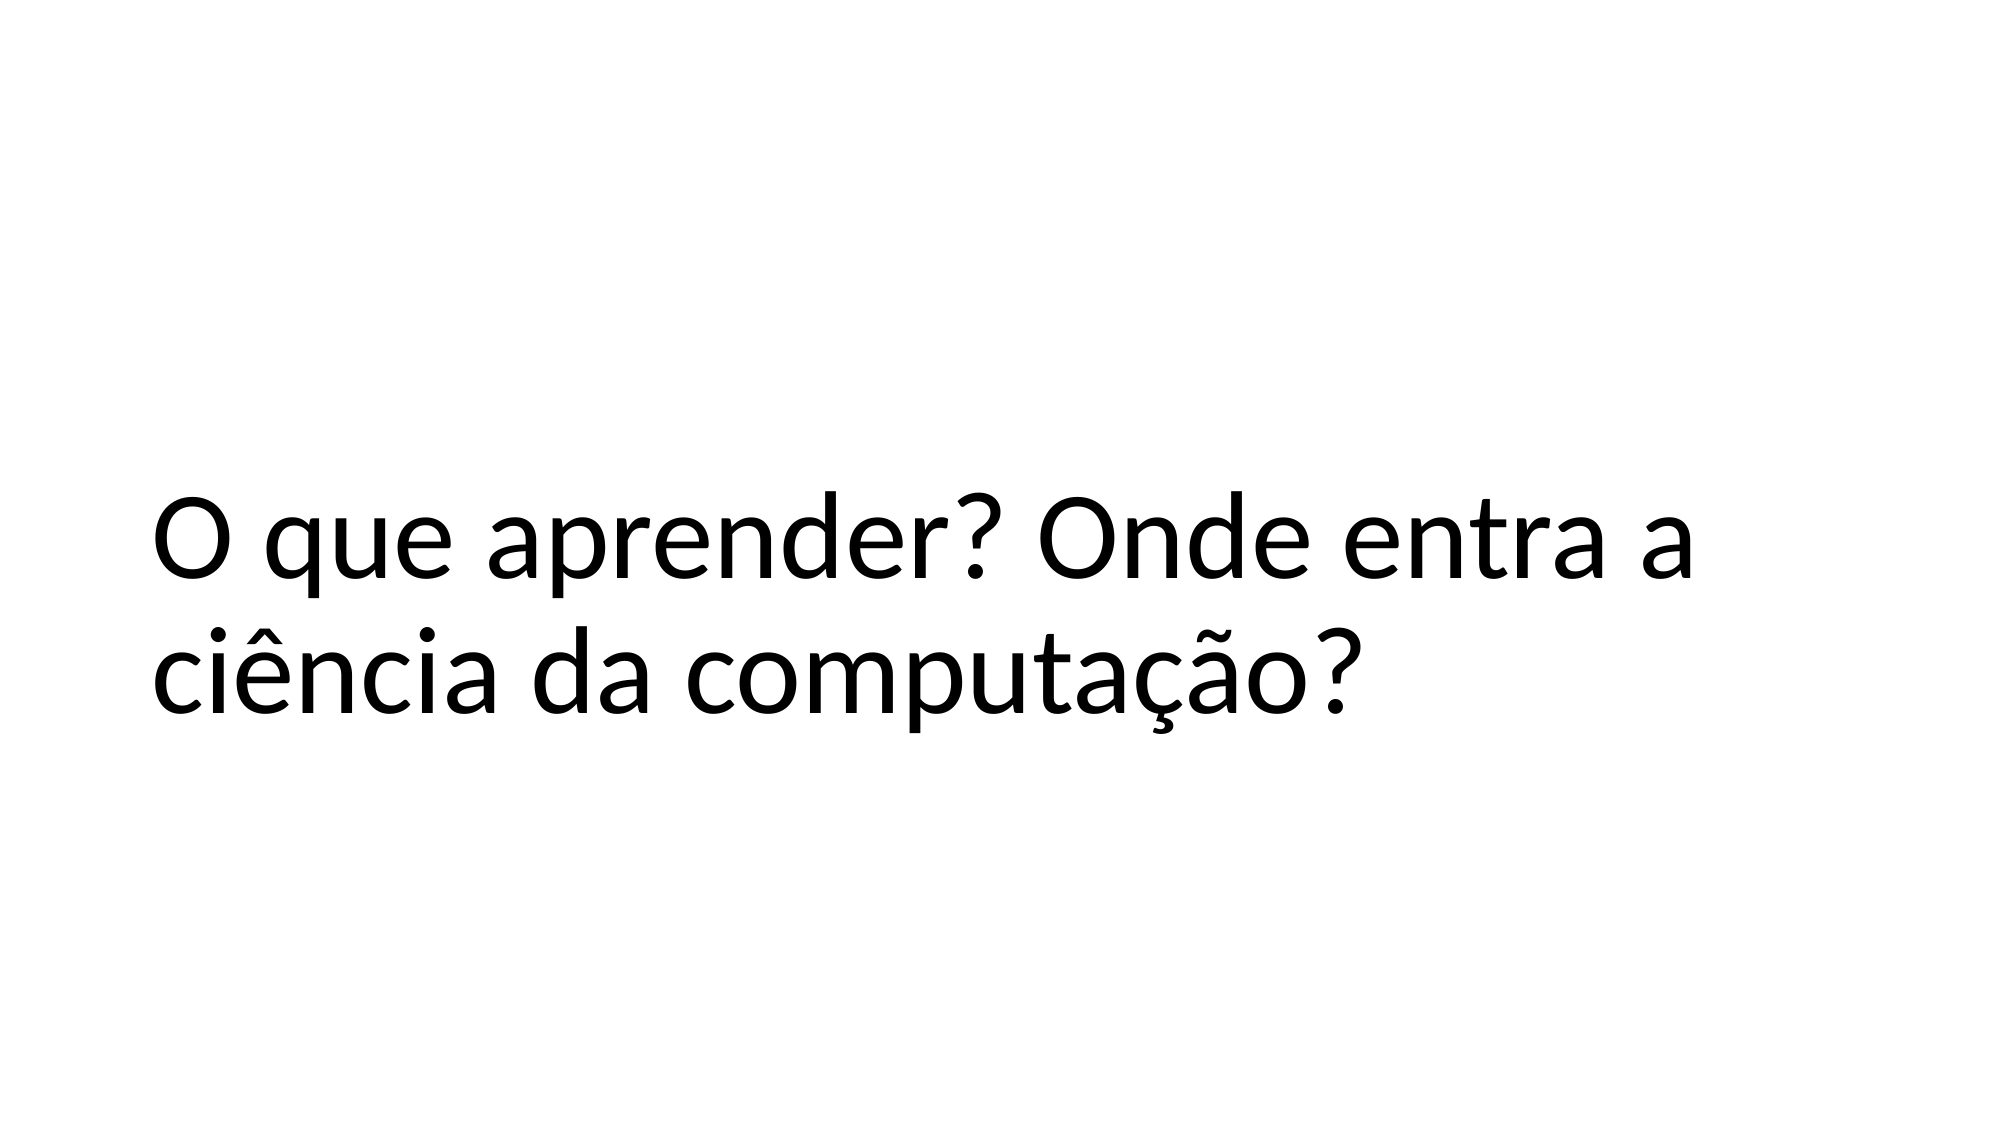

# O que aprender? Onde entra a ciência da computação?